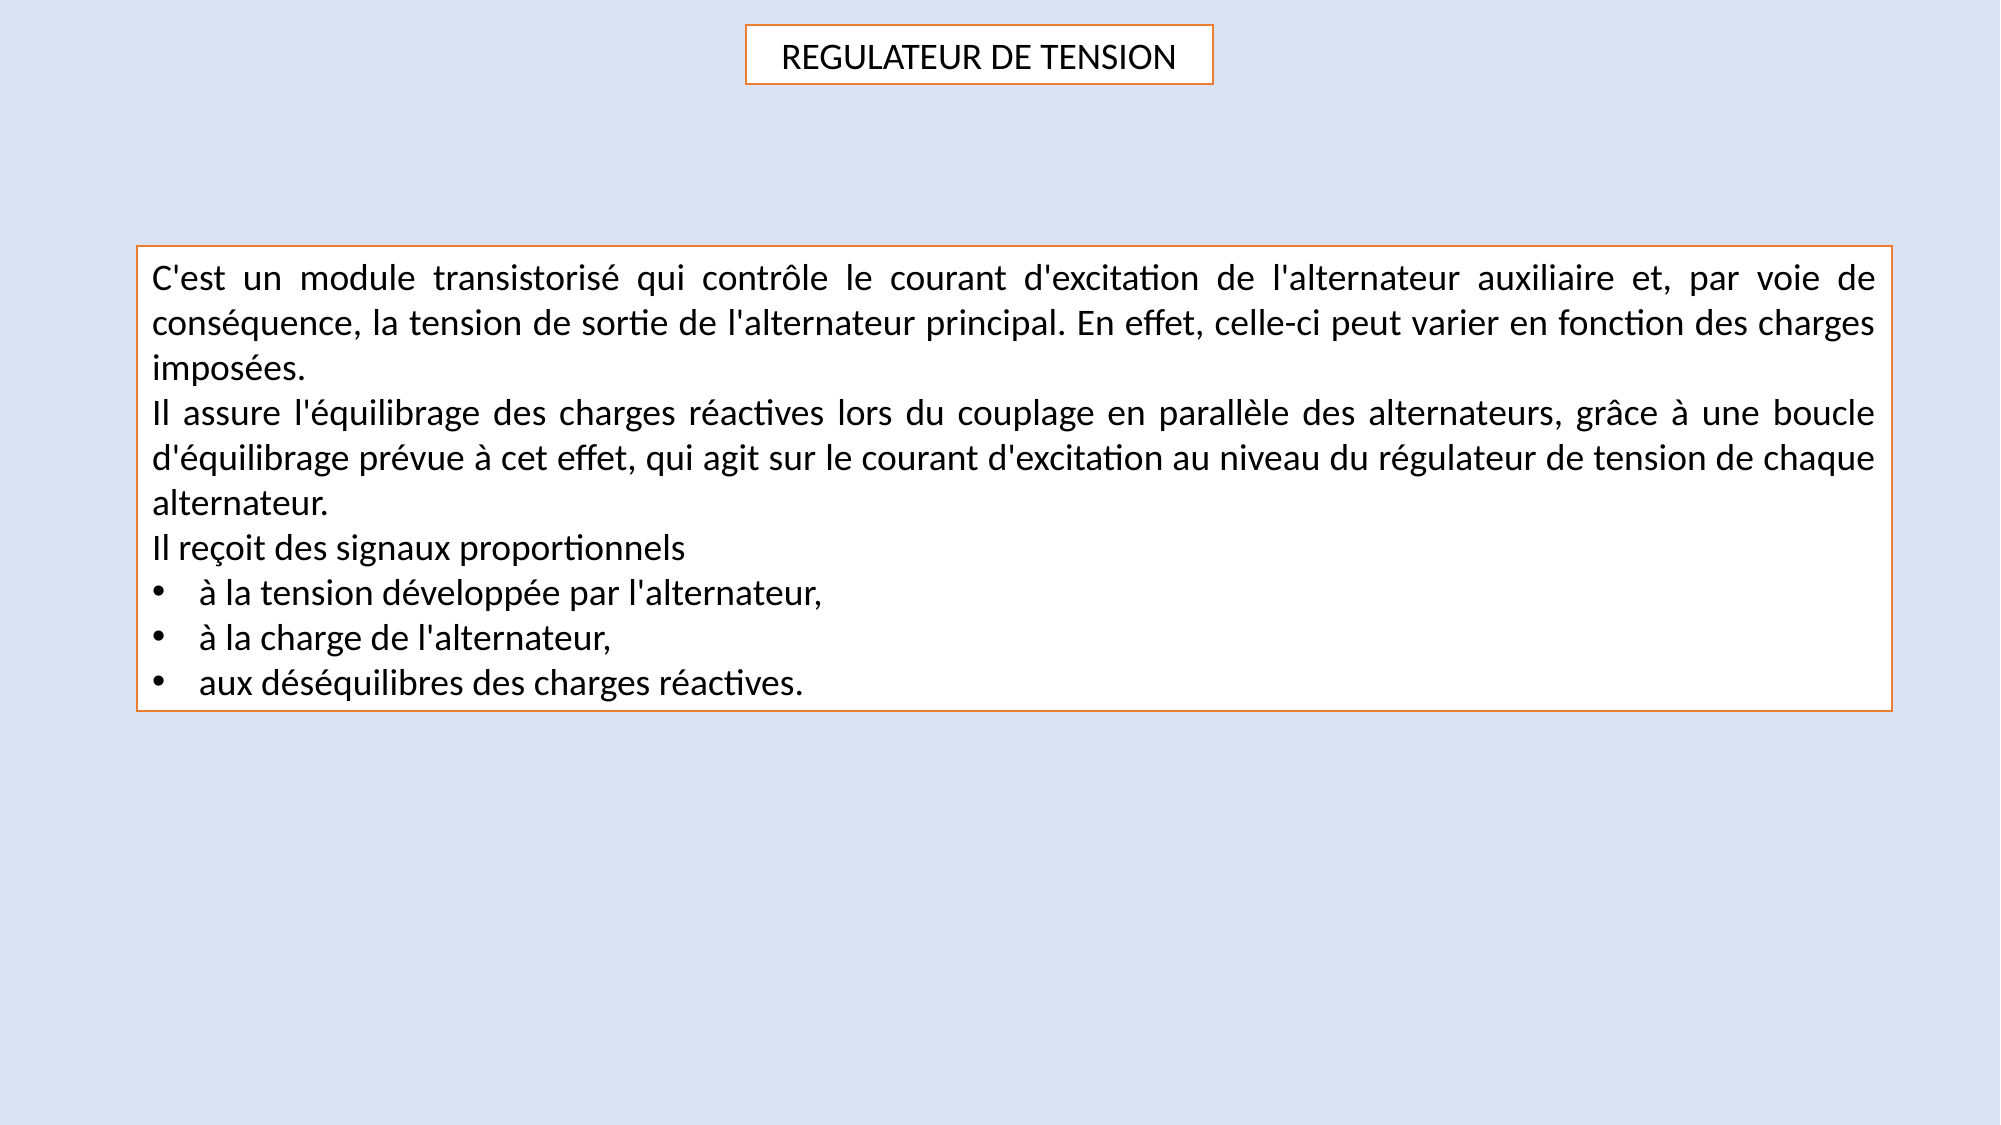

REGULATEUR DE TENSION
C'est un module transistorisé qui contrôle le courant d'excitation de l'alternateur auxiliaire et, par voie de conséquence, la tension de sortie de l'alternateur principal. En effet, celle-ci peut varier en fonction des charges imposées.
Il assure l'équilibrage des charges réactives lors du couplage en parallèle des alternateurs, grâce à une boucle d'équilibrage prévue à cet effet, qui agit sur le courant d'excitation au niveau du régulateur de tension de chaque alternateur.
Il reçoit des signaux proportionnels
à la tension développée par l'alternateur,
à la charge de l'alternateur,
aux déséquilibres des charges réactives.